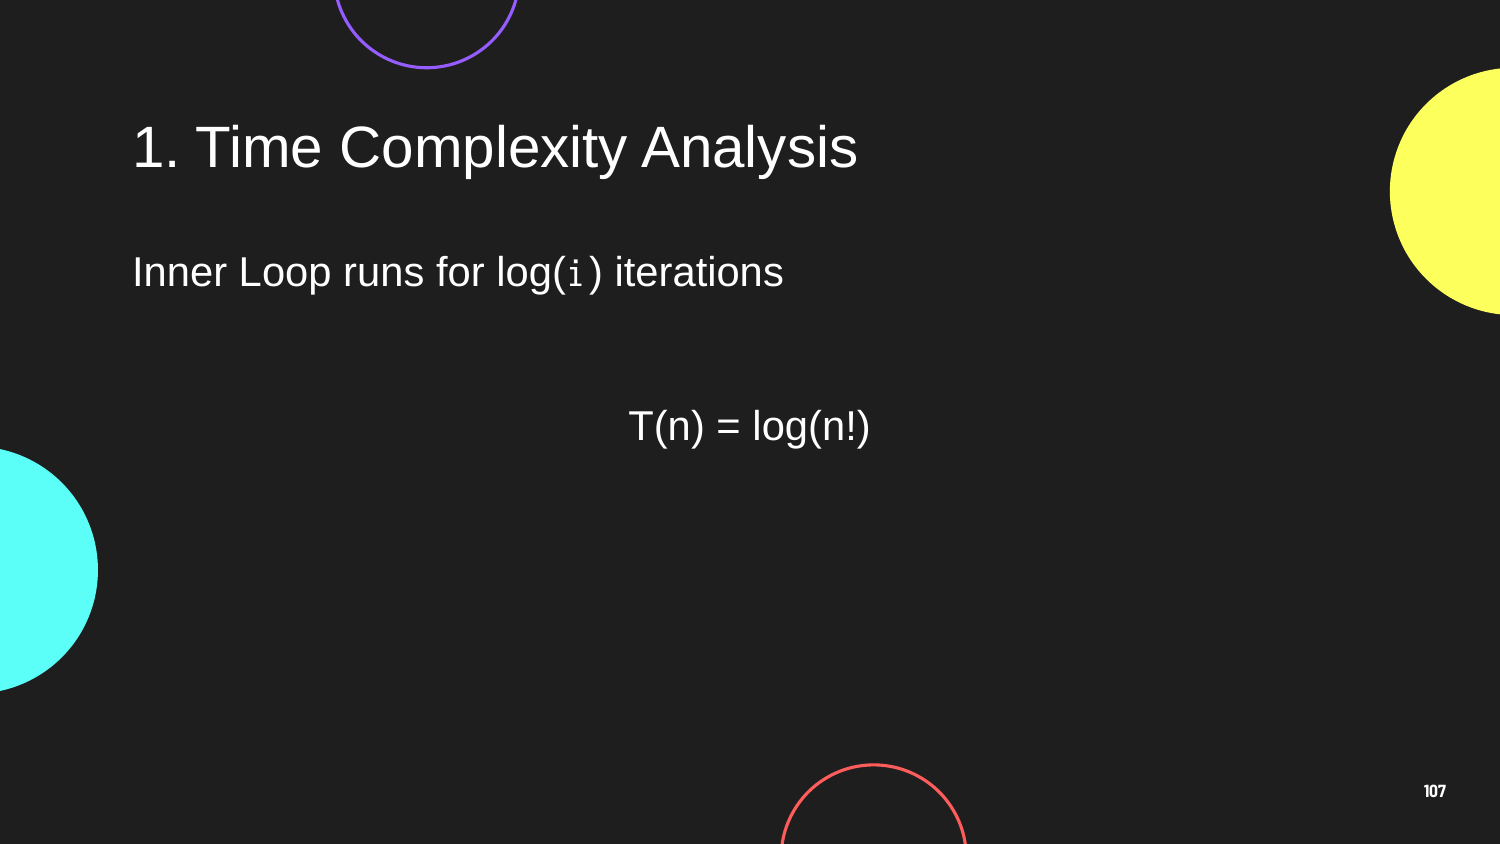

# 1. Time Complexity Analysis
Inner Loop runs for log(i) iterations
T(n) = log(n!)
107